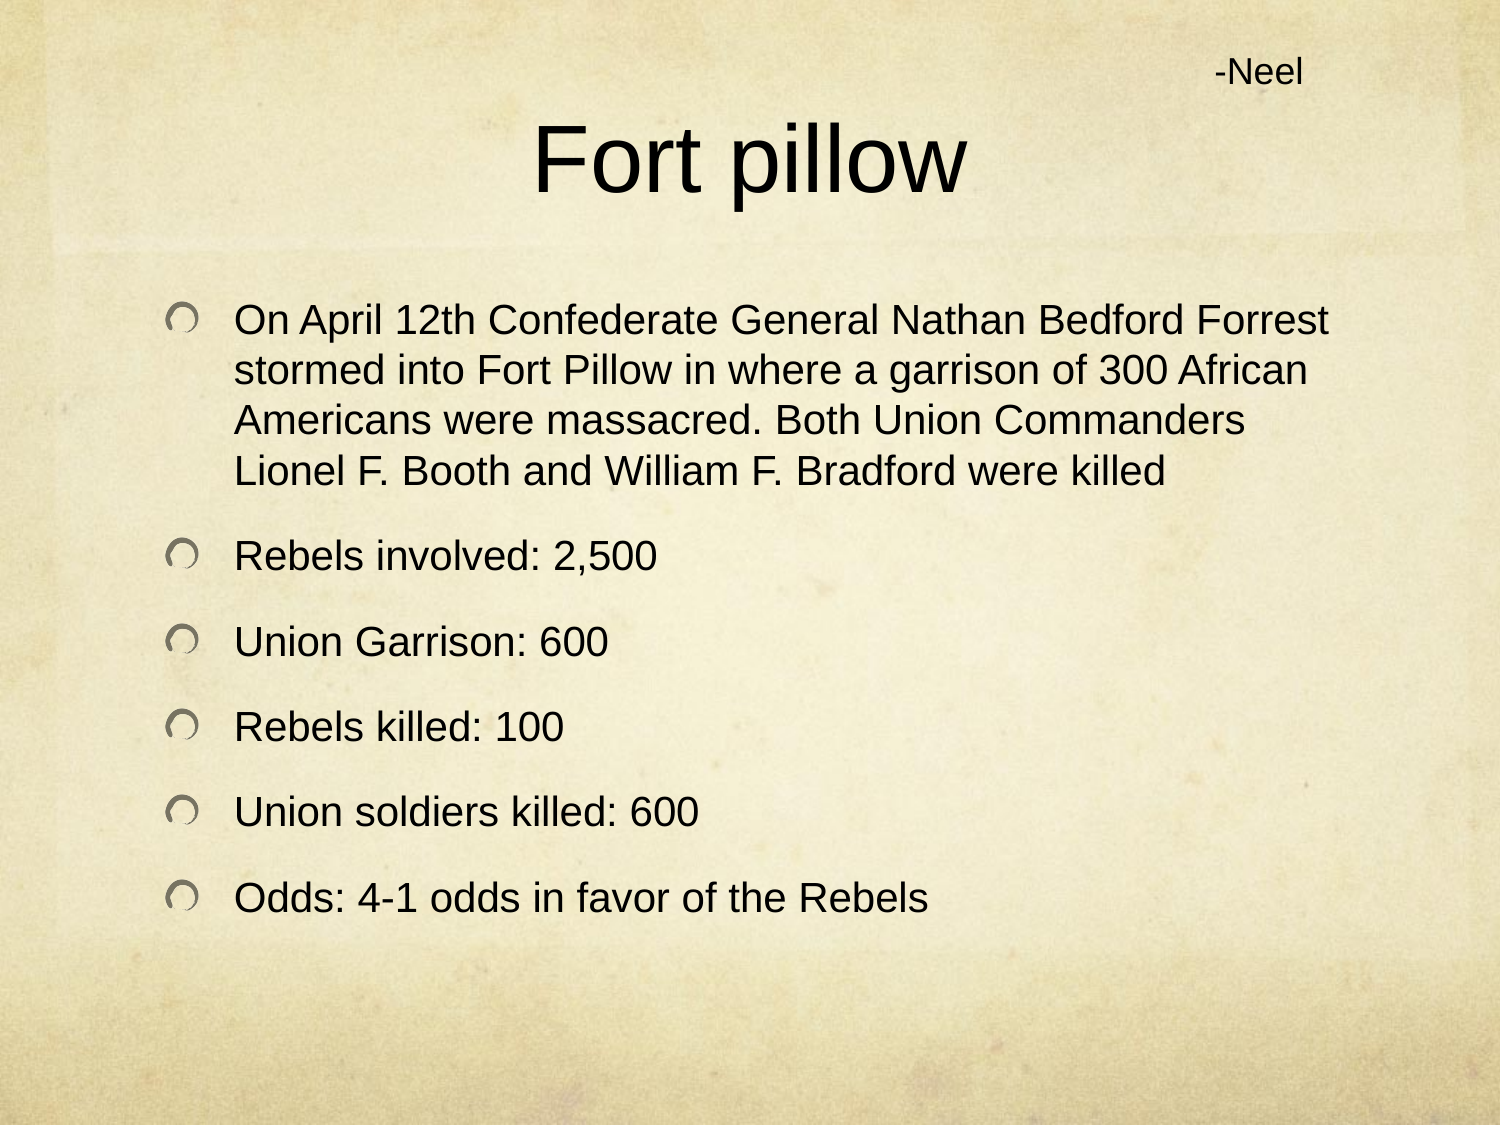

-Neel
# Fort pillow
On April 12th Confederate General Nathan Bedford Forrest stormed into Fort Pillow in where a garrison of 300 African Americans were massacred. Both Union Commanders Lionel F. Booth and William F. Bradford were killed
Rebels involved: 2,500
Union Garrison: 600
Rebels killed: 100
Union soldiers killed: 600
Odds: 4-1 odds in favor of the Rebels